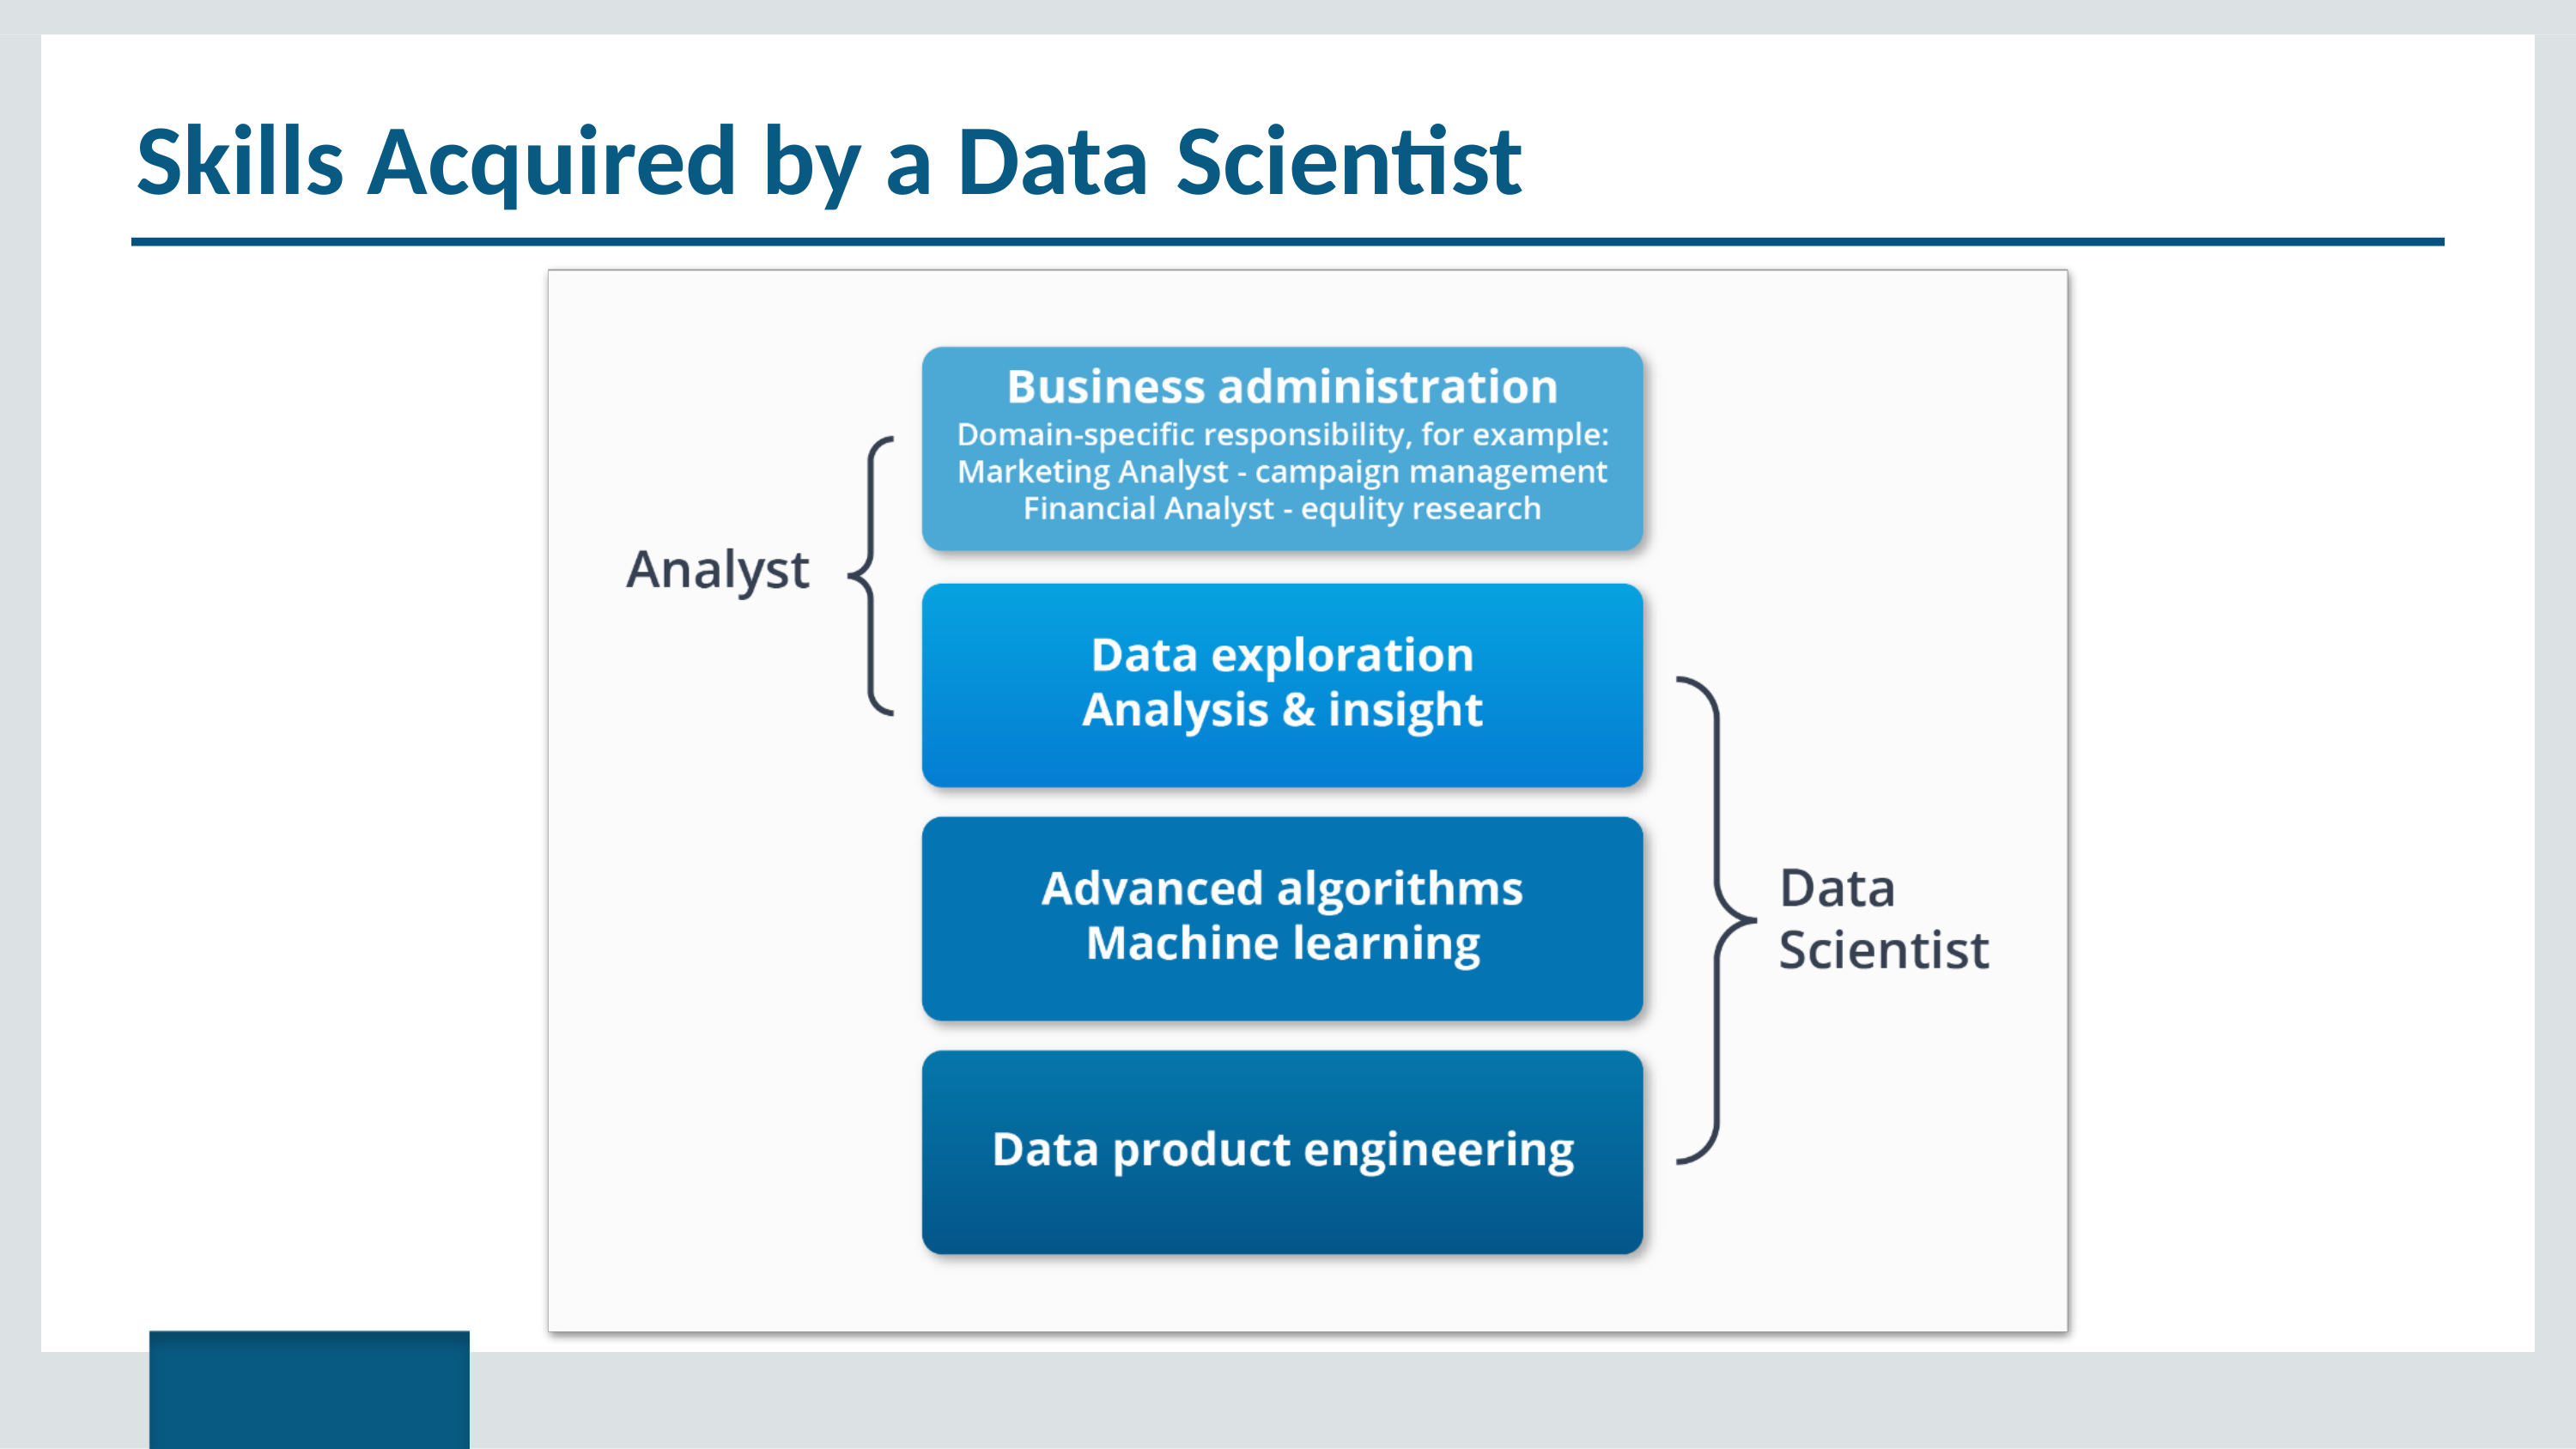

# Skills Acquired by a Data Scientist